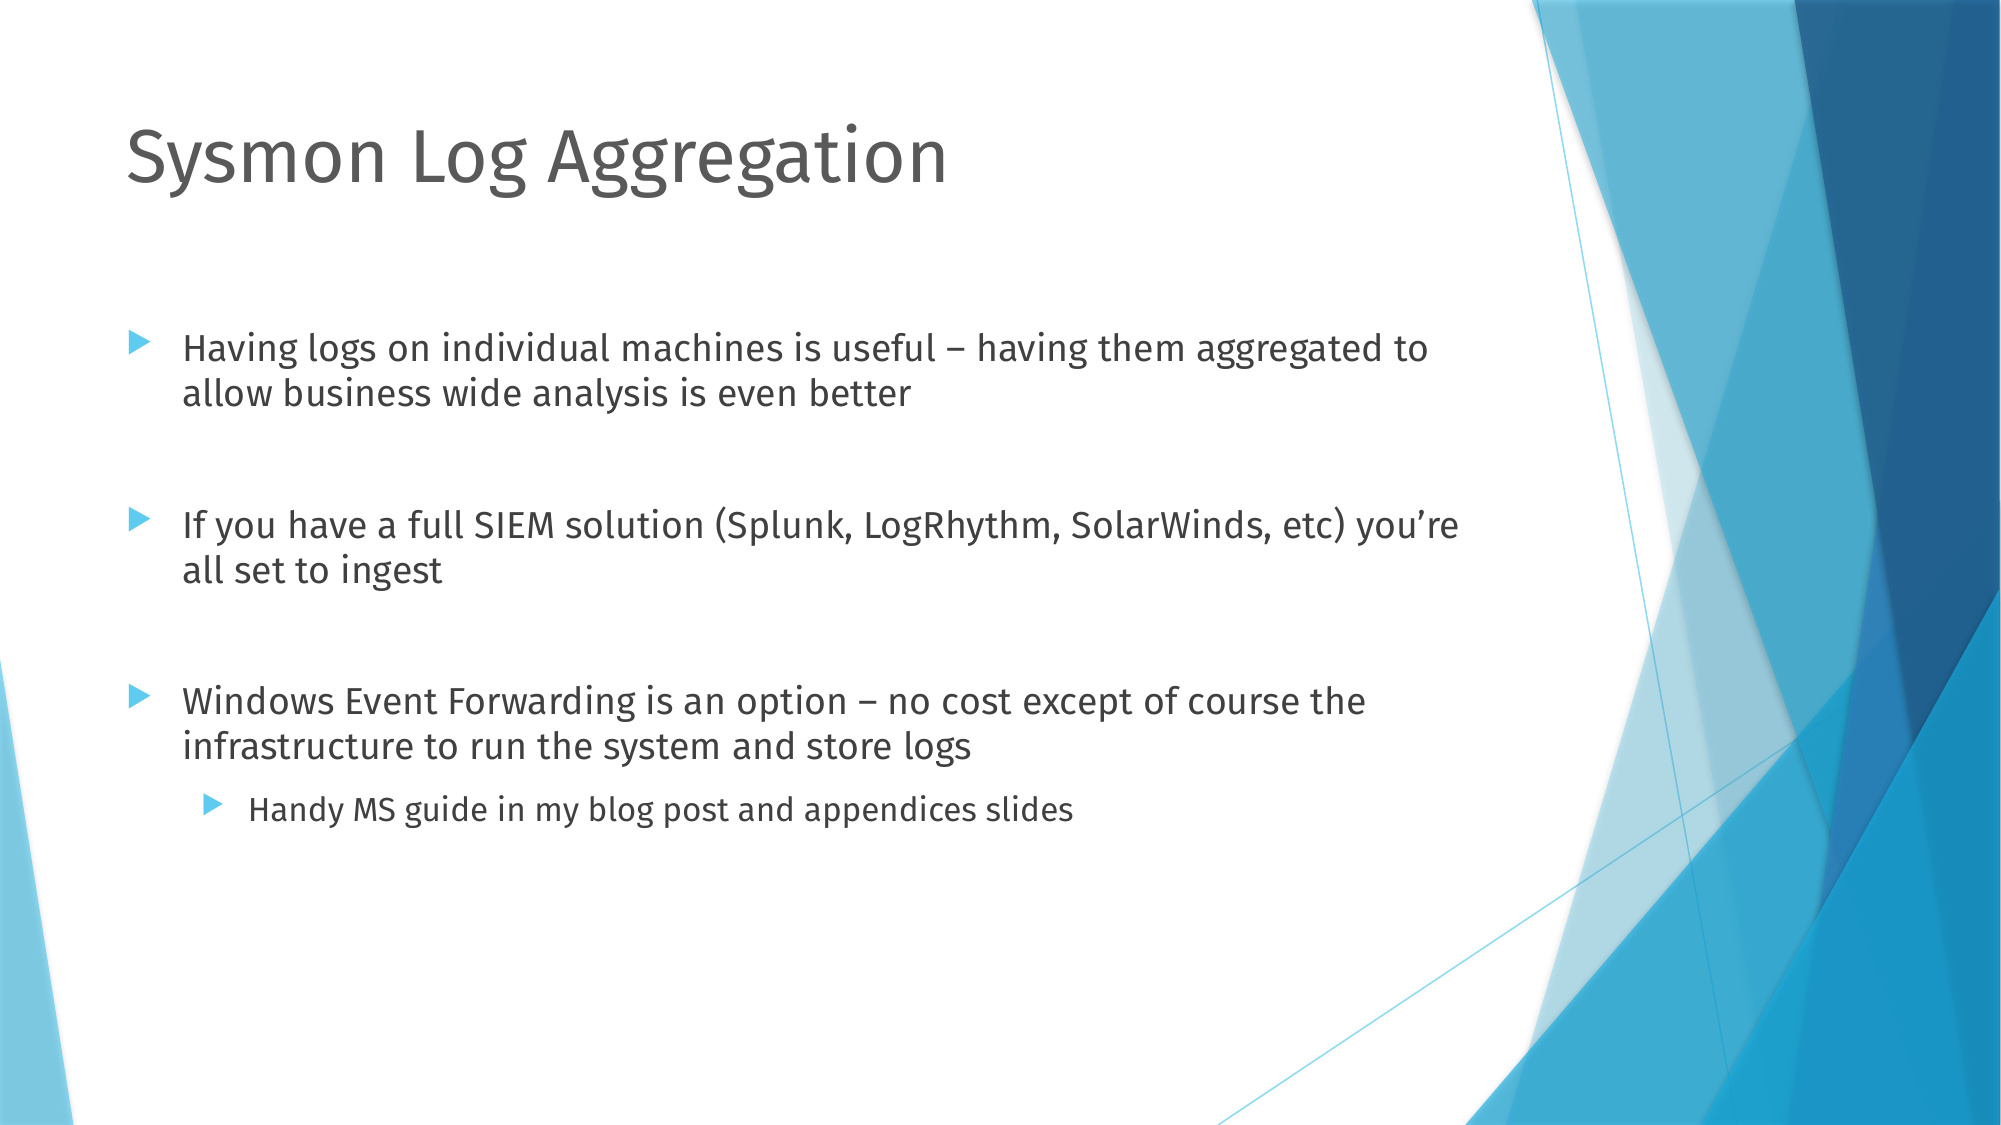

# Sysmon Log Aggregation
Having logs on individual machines is useful – having them aggregated to allow business wide analysis is even better

If you have a full SIEM solution (Splunk, LogRhythm, SolarWinds, etc) you’re all set to ingest

Windows Event Forwarding is an option – no cost except of course the infrastructure to run the system and store logs
Handy MS guide in my blog post and appendices slides